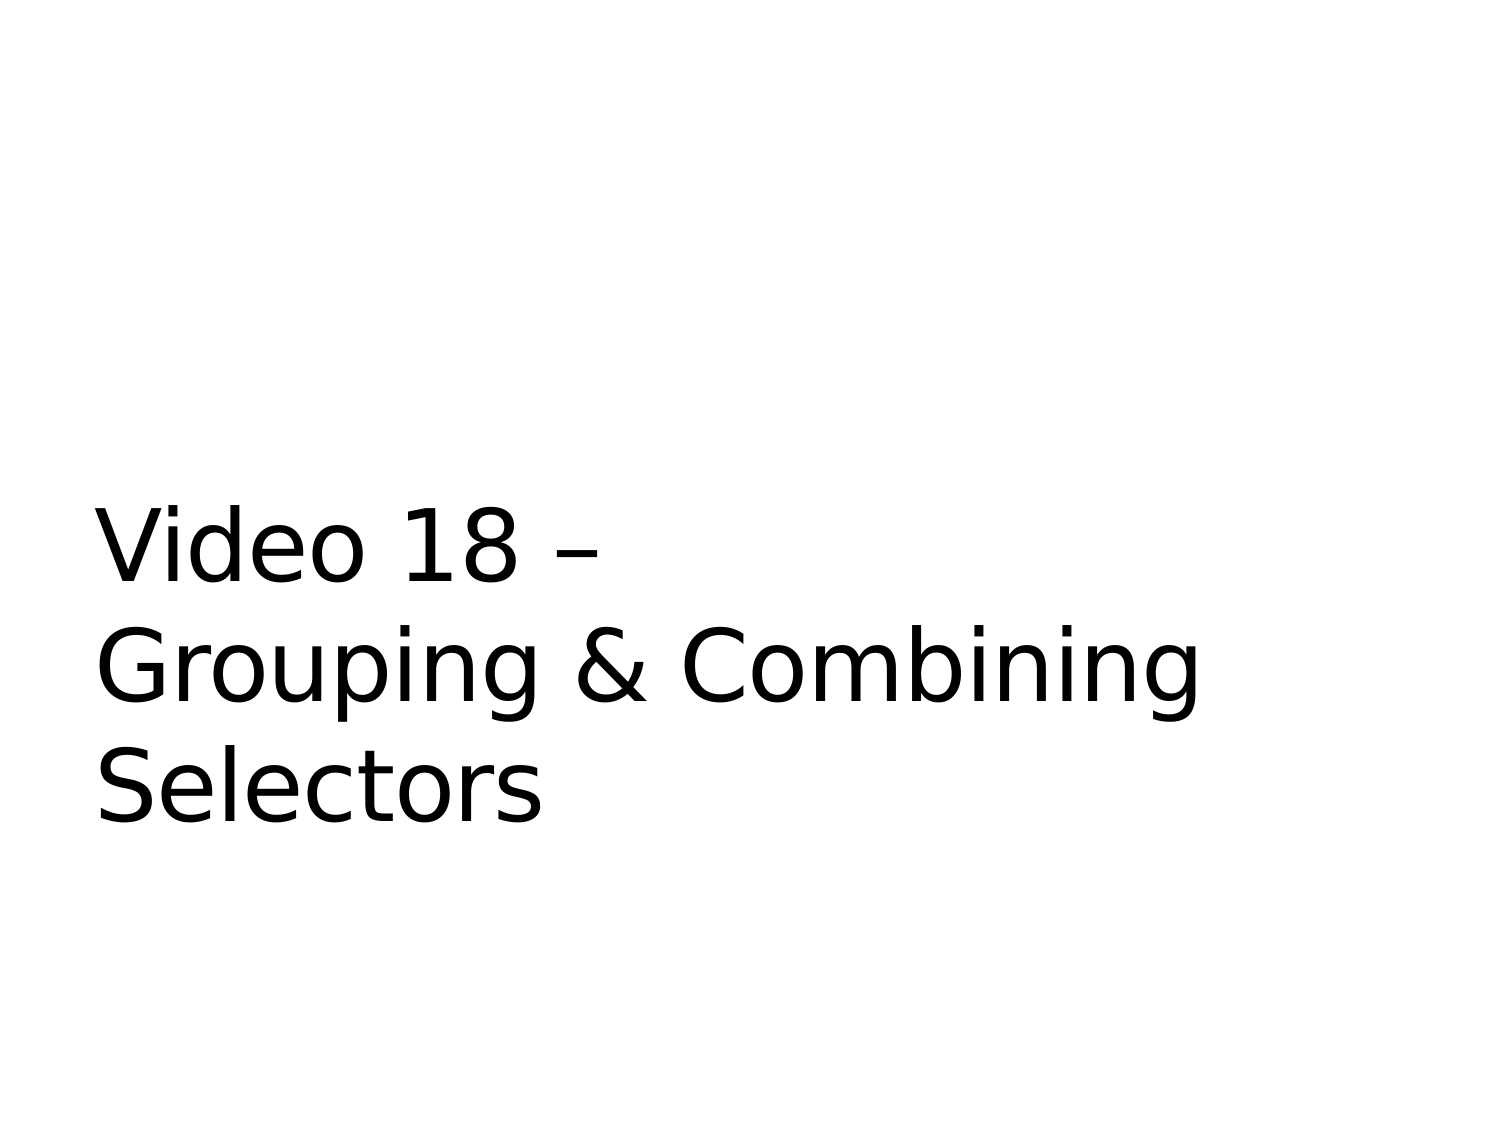

# Video 18 – Grouping & Combining Selectors